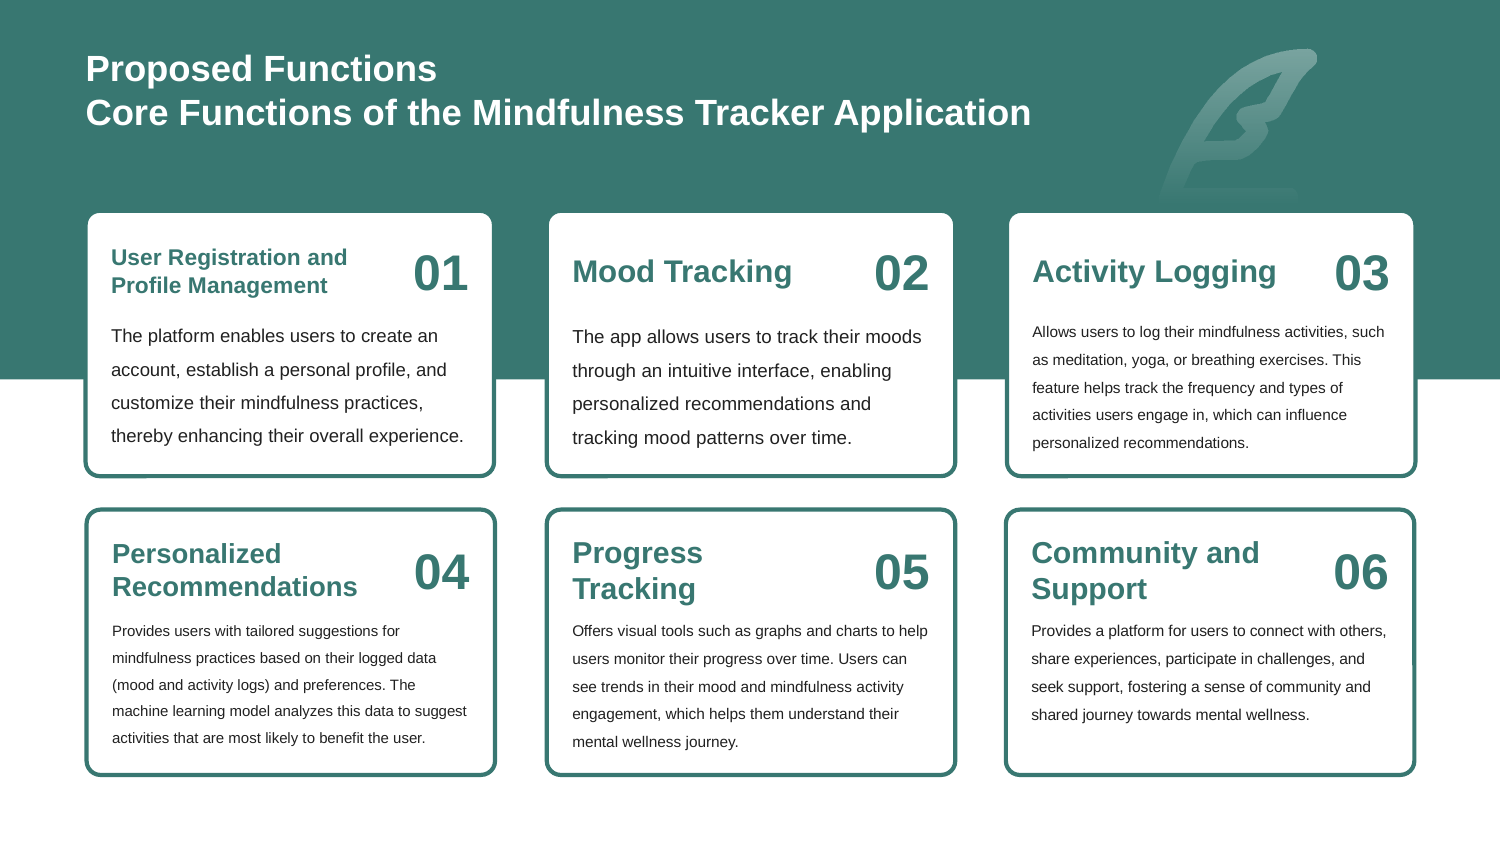

# Proposed Functions Core Functions of the Mindfulness Tracker Application

User Registration and Profile Management
01
Mood Tracking
02
Activity Logging
03
The platform enables users to create an account, establish a personal profile, and customize their mindfulness practices, thereby enhancing their overall experience.
The app allows users to track their moods through an intuitive interface, enabling personalized recommendations and tracking mood patterns over time.
Allows users to log their mindfulness activities, such as meditation, yoga, or breathing exercises. This feature helps track the frequency and types of activities users engage in, which can influence personalized recommendations.

Personalized Recommendations
04
Progress Tracking
05
Community and Support
06
Provides users with tailored suggestions for mindfulness practices based on their logged data (mood and activity logs) and preferences. The machine learning model analyzes this data to suggest activities that are most likely to benefit the user.
Offers visual tools such as graphs and charts to help users monitor their progress over time. Users can see trends in their mood and mindfulness activity engagement, which helps them understand their mental wellness journey.
Provides a platform for users to connect with others, share experiences, participate in challenges, and seek support, fostering a sense of community and shared journey towards mental wellness.
5